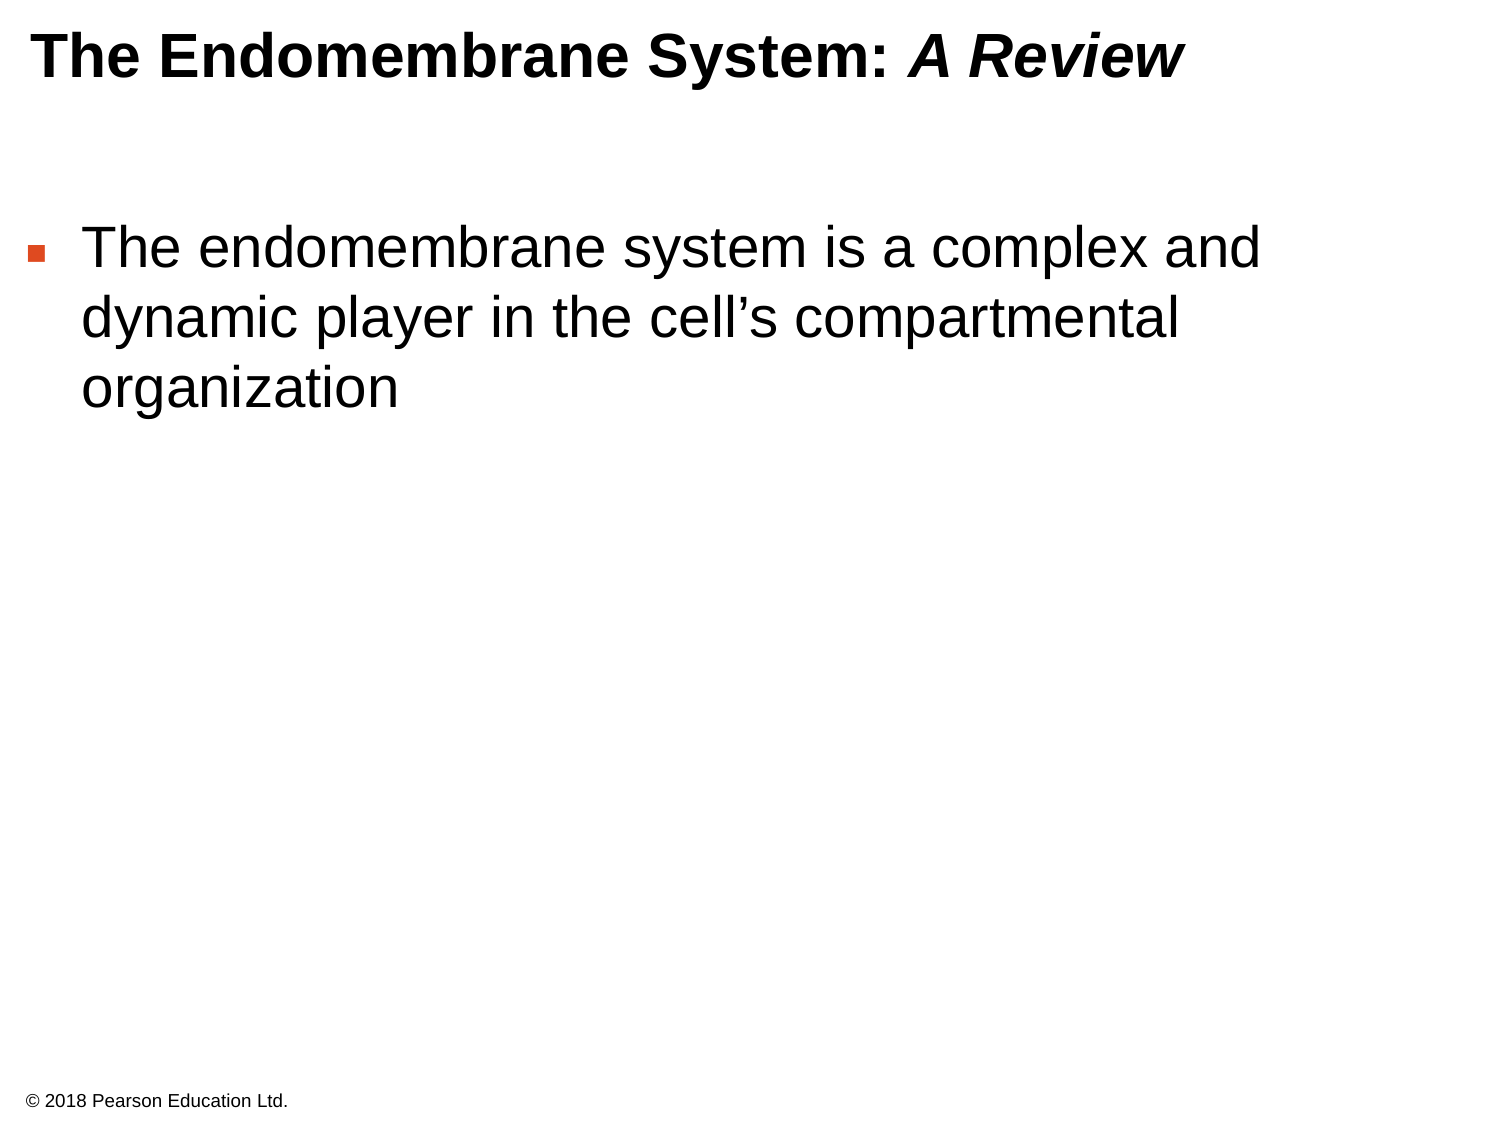

# The Endomembrane System: A Review
The endomembrane system is a complex and dynamic player in the cell’s compartmental organization
© 2018 Pearson Education Ltd.